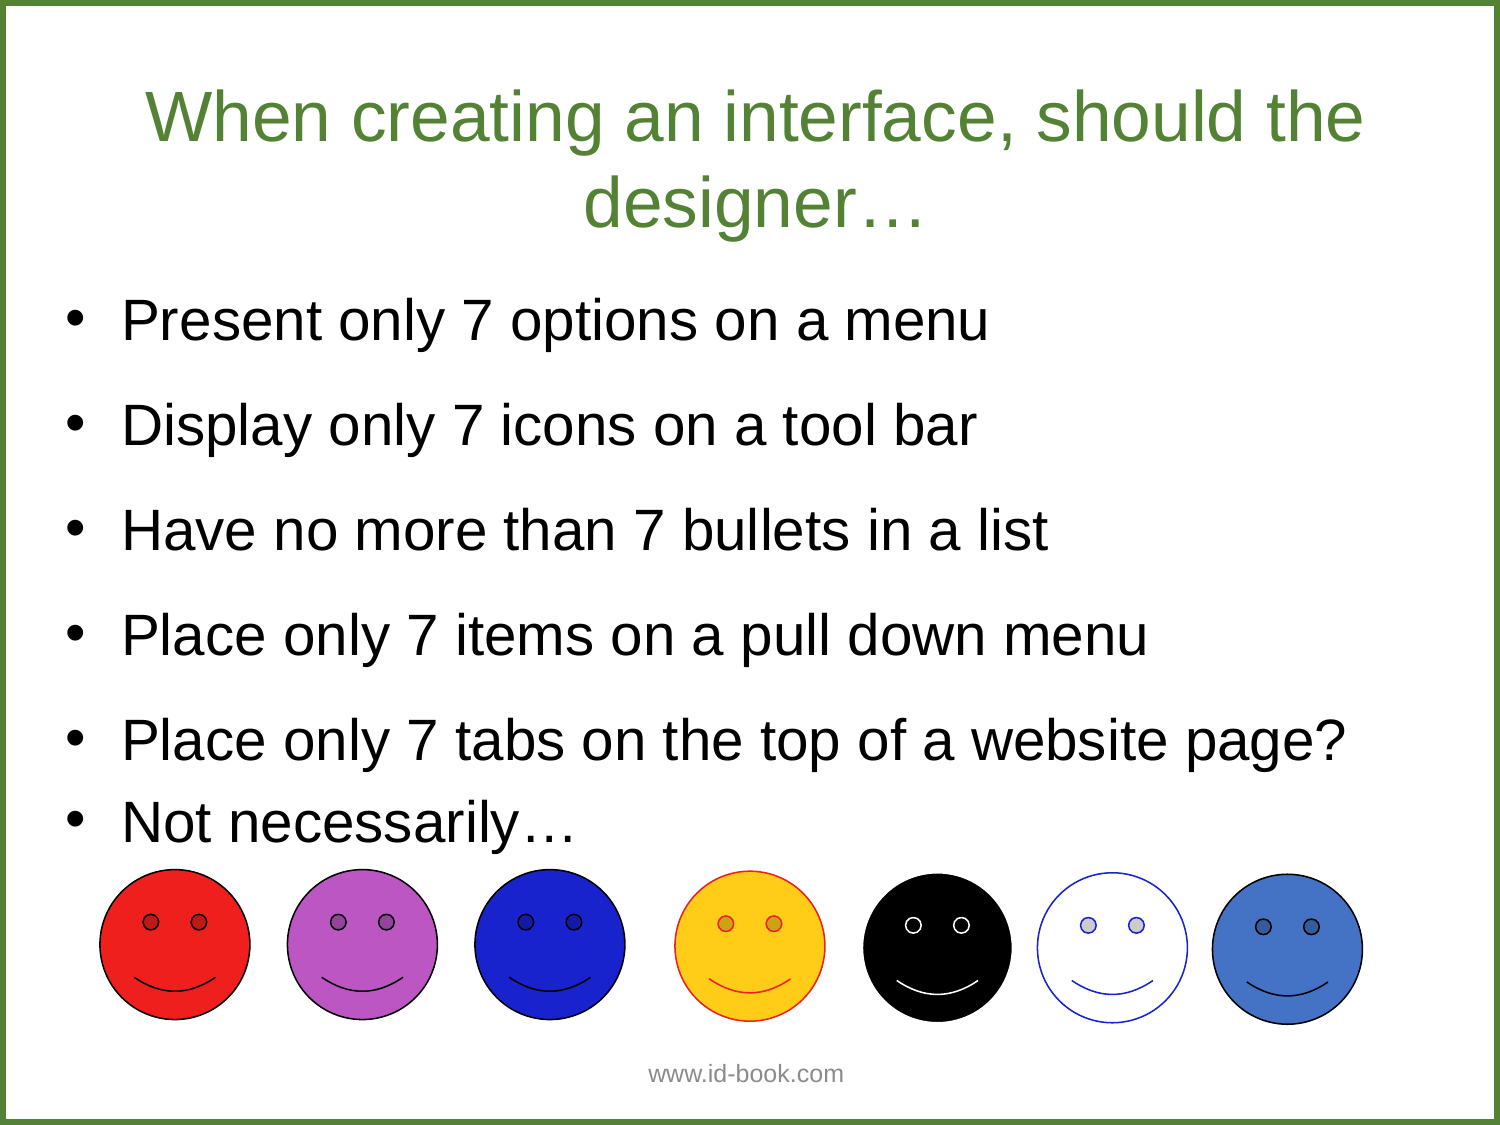

When creating an interface, should the designer…
Present only 7 options on a menu

Display only 7 icons on a tool bar

Have no more than 7 bullets in a list

Place only 7 items on a pull down menu

Place only 7 tabs on the top of a website page?
Not necessarily…

www.id-book.com